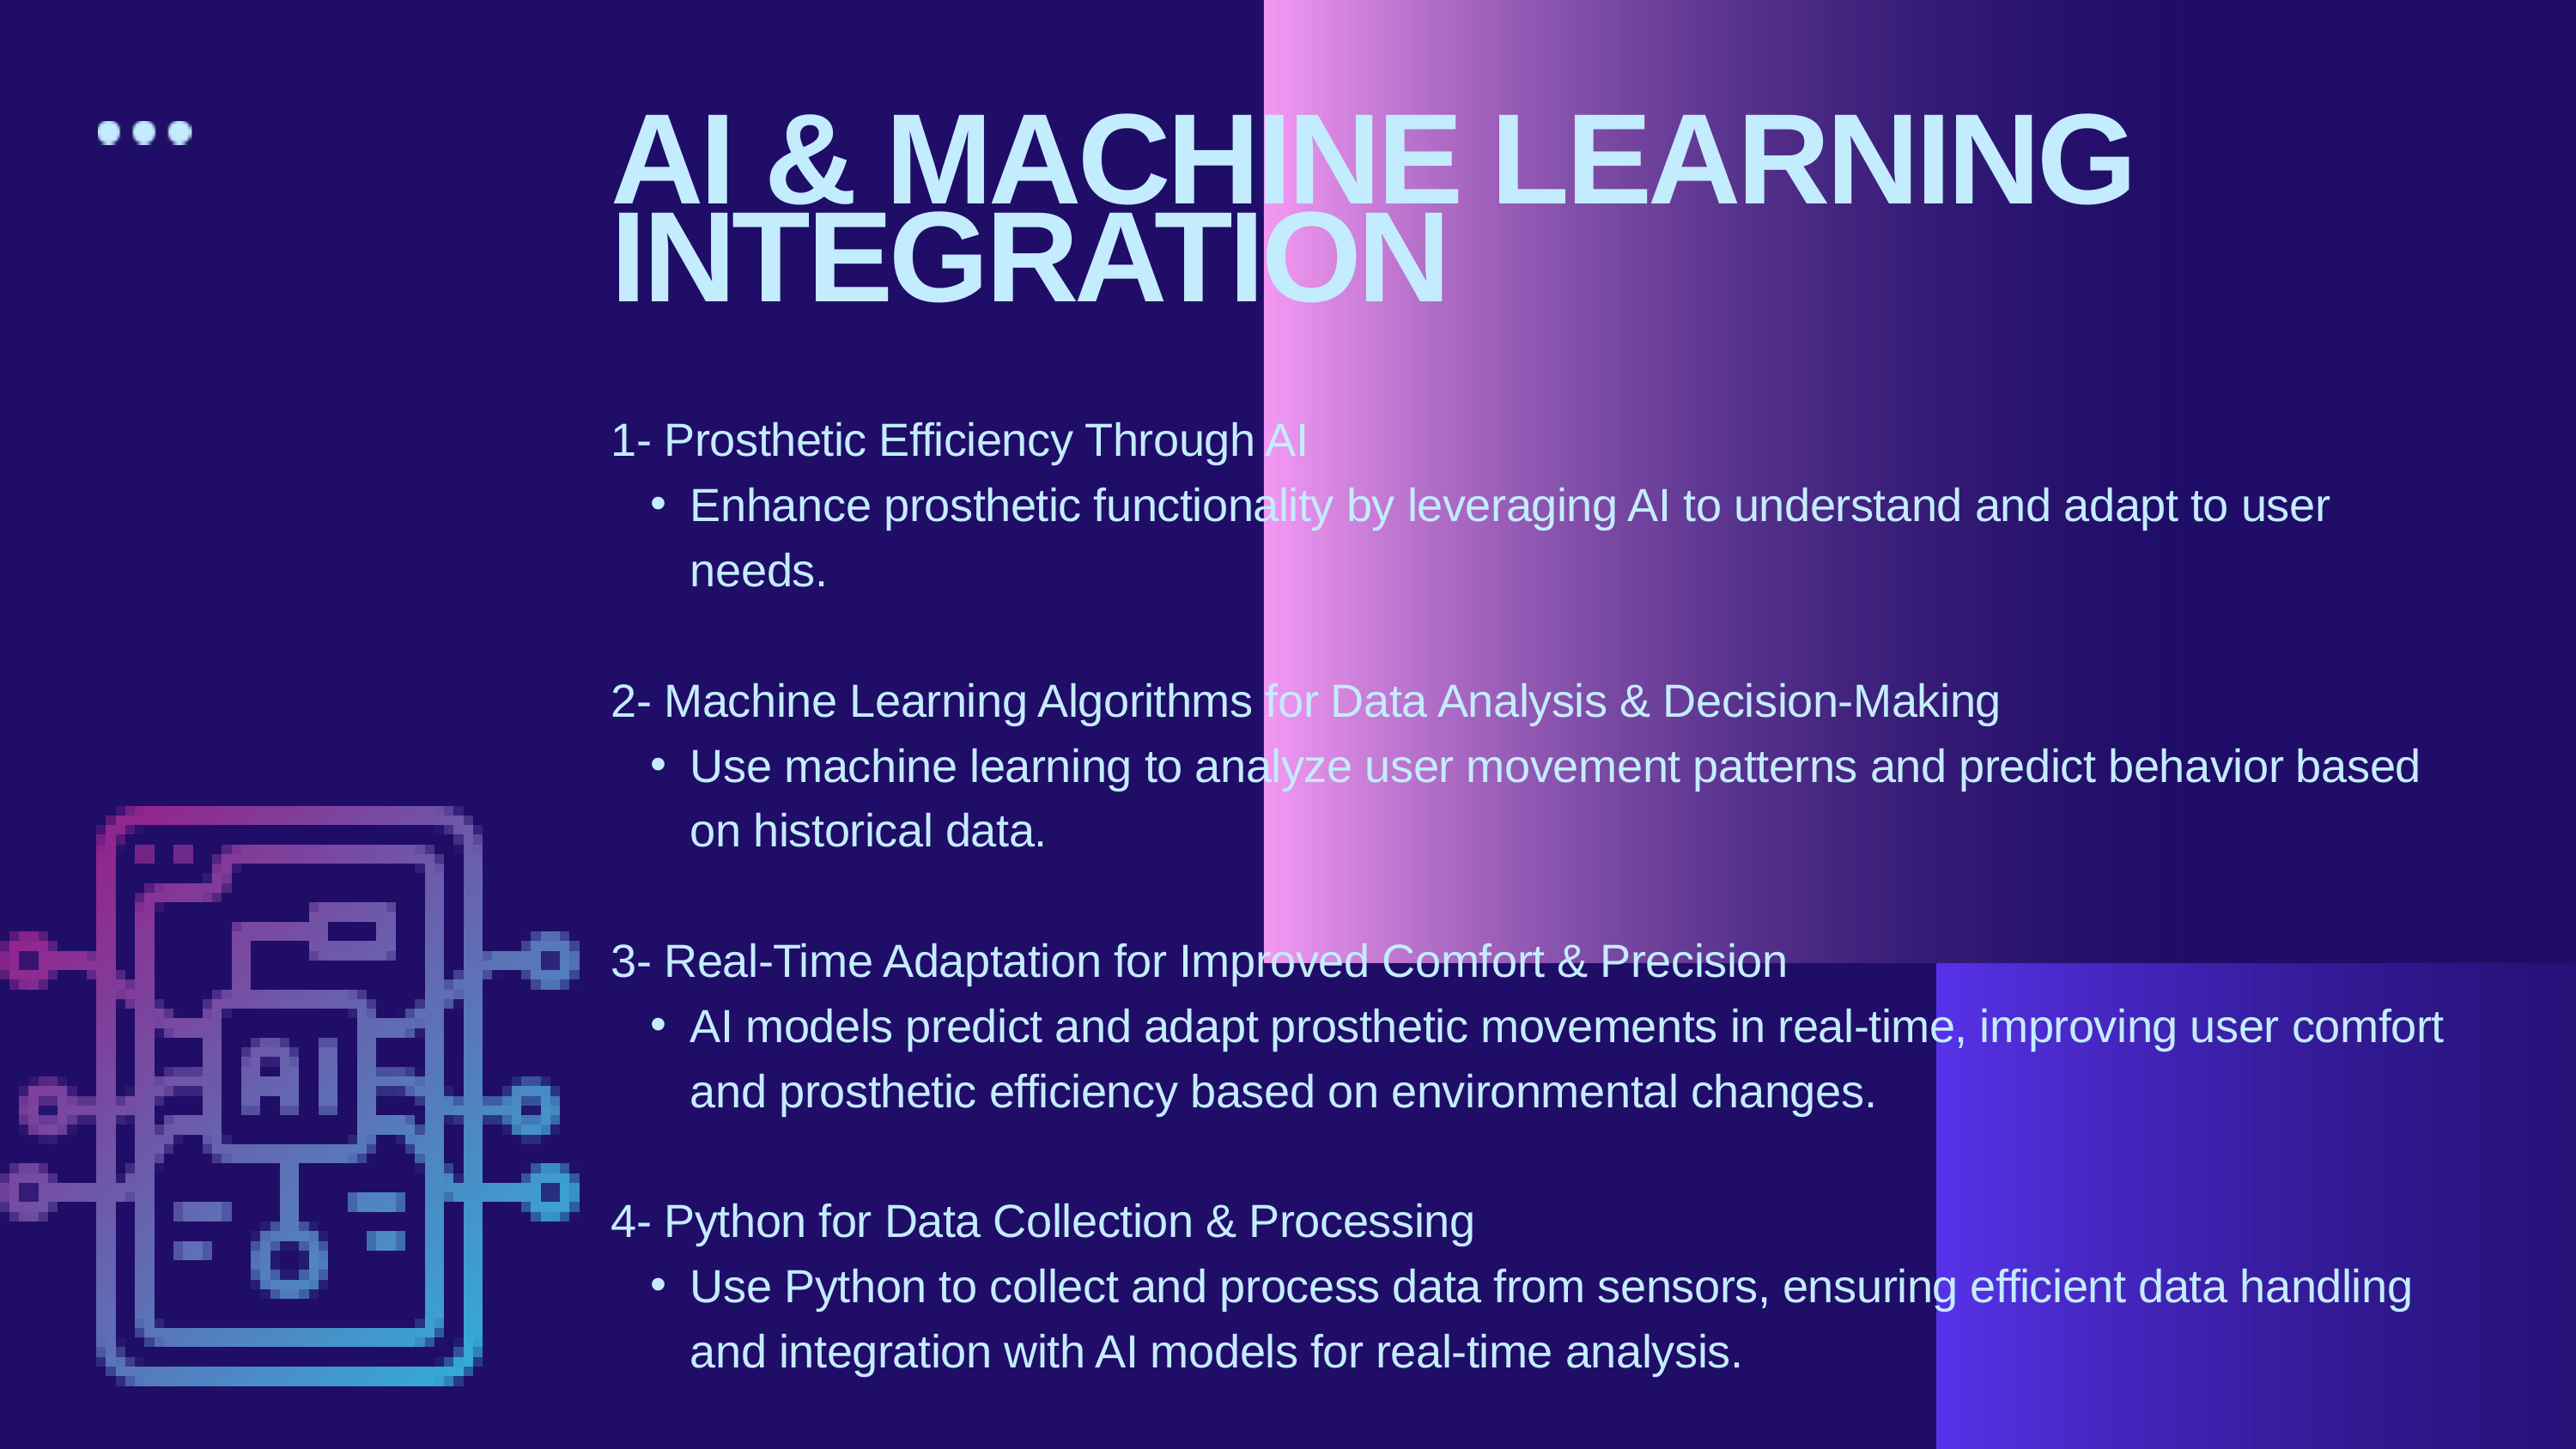

AI & MACHINE LEARNING INTEGRATION

1- Prosthetic Efficiency Through AI
Enhance prosthetic functionality by leveraging AI to understand and adapt to user needs.

2- Machine Learning Algorithms for Data Analysis & Decision-Making
Use machine learning to analyze user movement patterns and predict behavior based on historical data.

3- Real-Time Adaptation for Improved Comfort & Precision
AI models predict and adapt prosthetic movements in real-time, improving user comfort and prosthetic efficiency based on environmental changes.

4- Python for Data Collection & Processing
Use Python to collect and process data from sensors, ensuring efficient data handling and integration with AI models for real-time analysis.